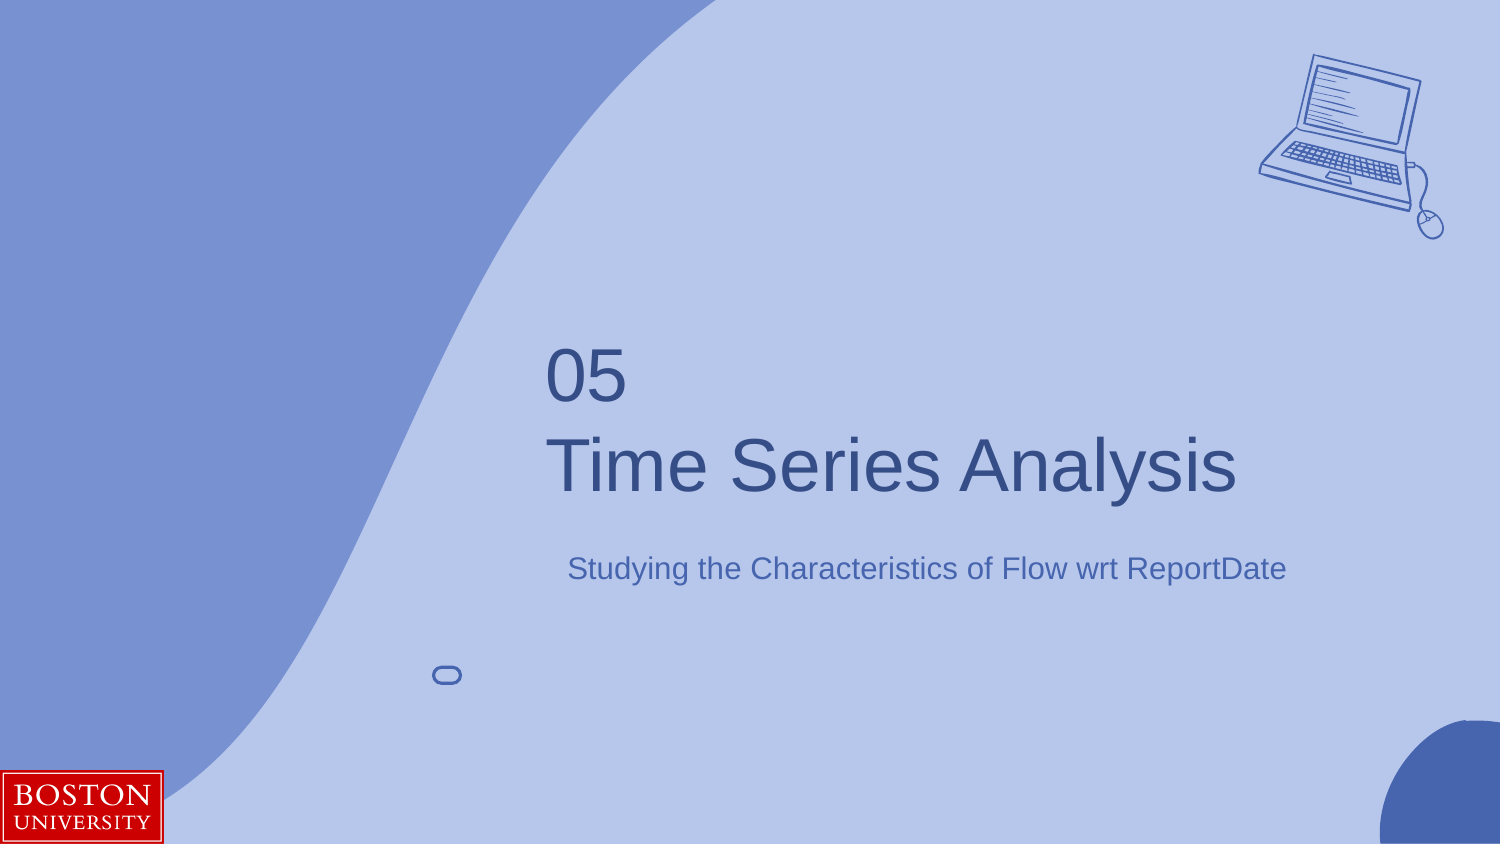

# 05
Time Series Analysis
Studying the Characteristics of Flow wrt ReportDate